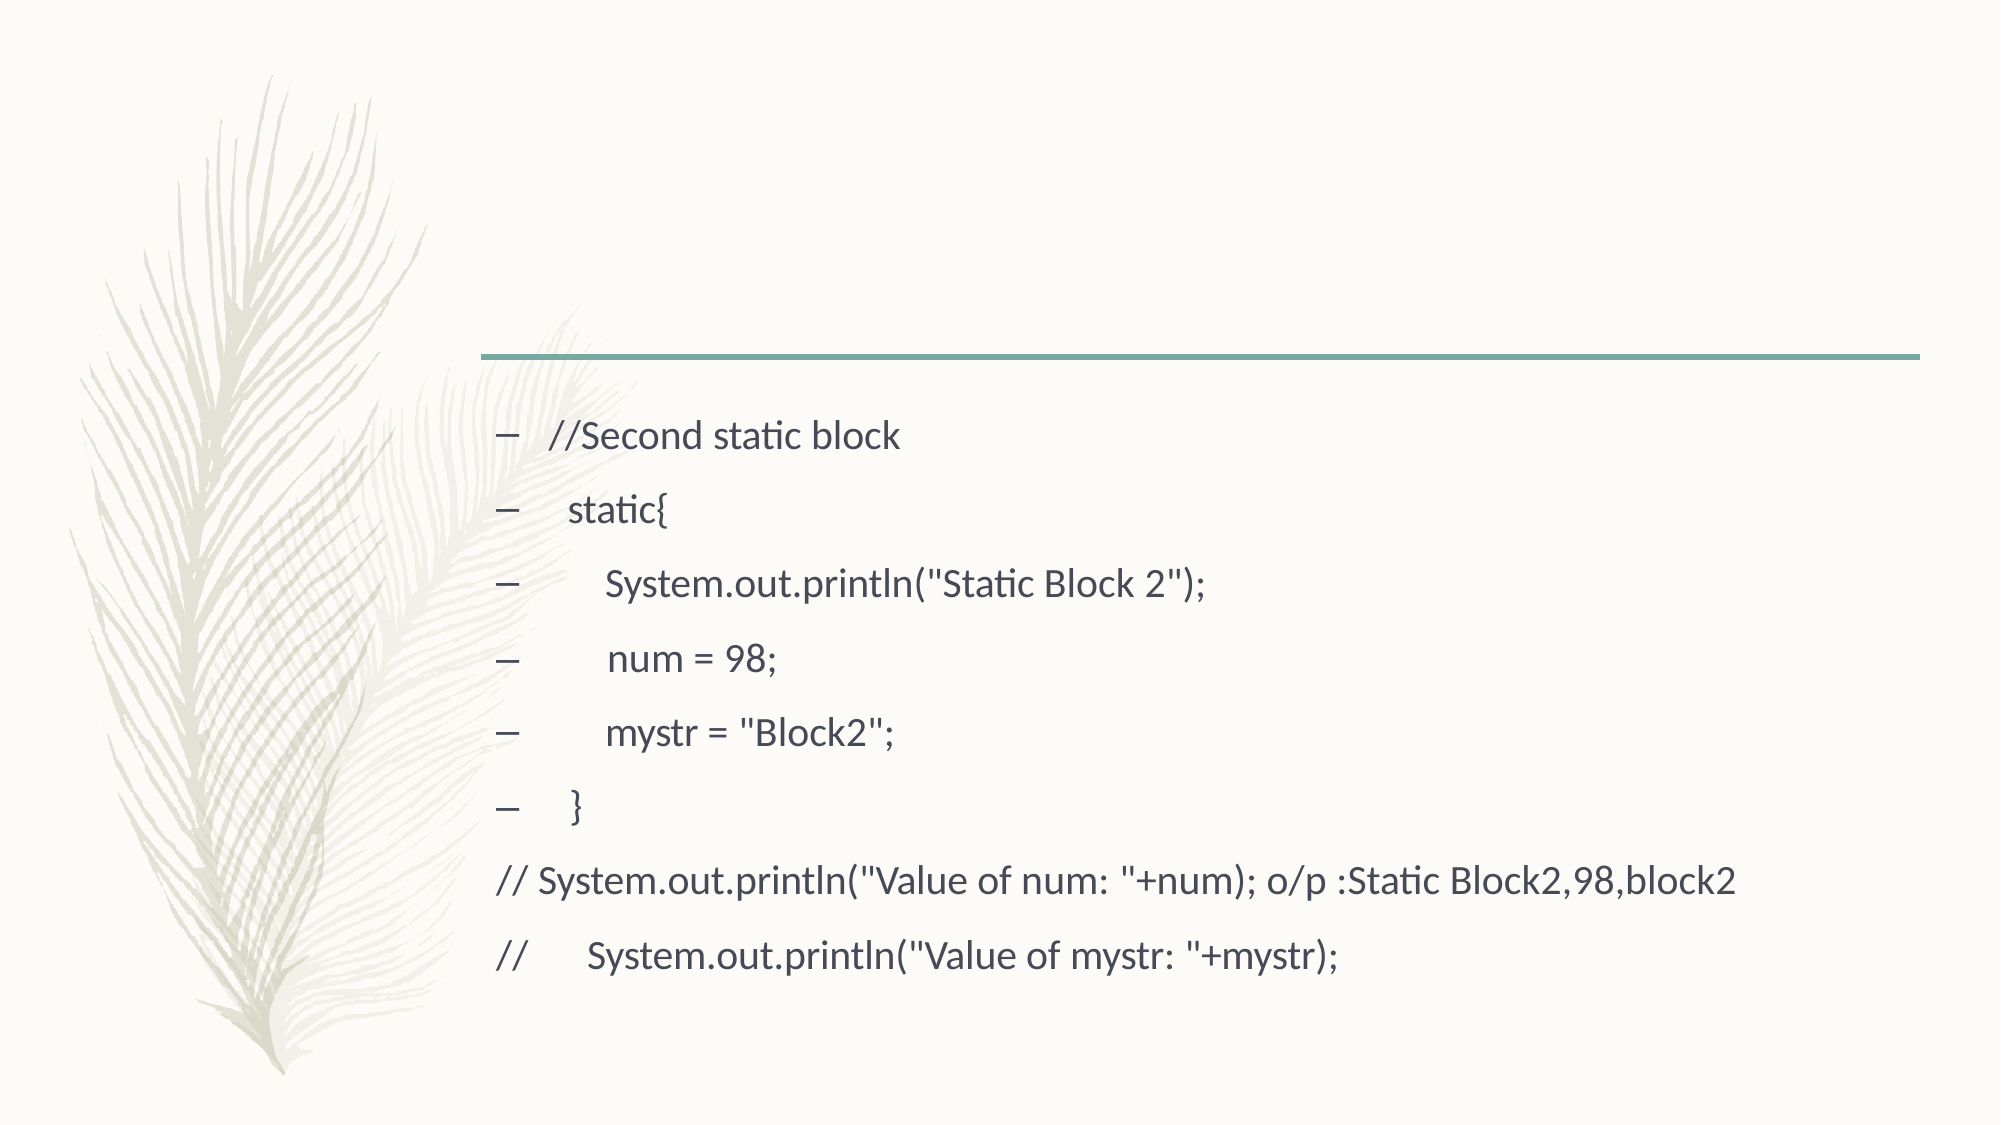

//Second static block
static{
System.out.println("Static Block 2");
–	num = 98;
mystr = "Block2";
–	}
// System.out.println("Value of num: "+num); o/p :Static Block2,98,block2
//	System.out.println("Value of mystr: "+mystr);